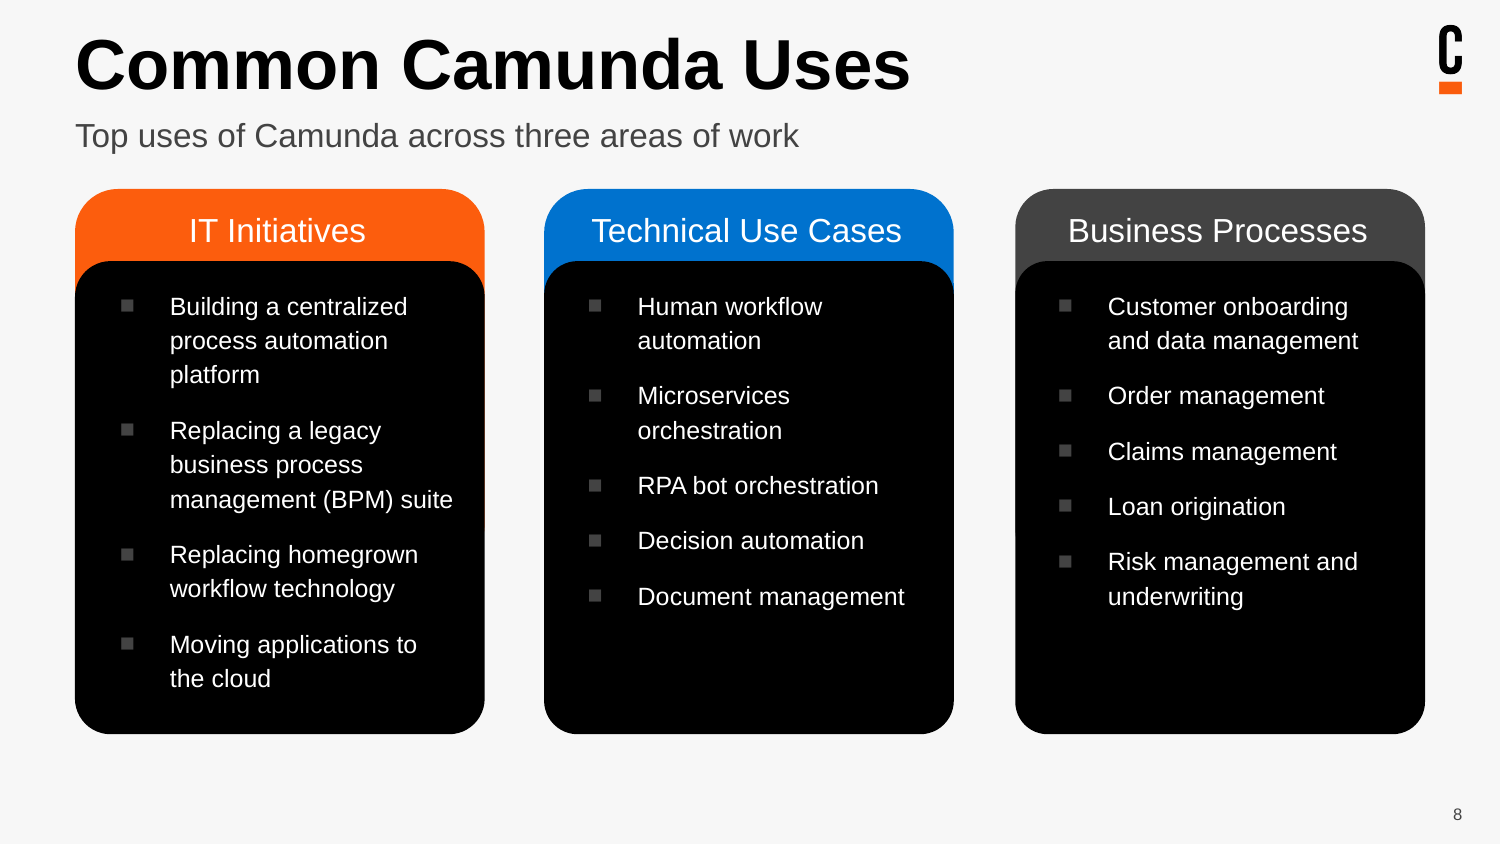

# Common Camunda Uses
Top uses of Camunda across three areas of work

IT Initiatives
Technical Use Cases
Business Processes

Building a centralized process automation platform
Replacing a legacy business process management (BPM) suite
Replacing homegrown workflow technology
Moving applications to the cloud
Human workflow automation
Microservices orchestration
RPA bot orchestration
Decision automation
Document management
Customer onboarding and data management
Order management
Claims management
Loan origination
Risk management and underwriting
8